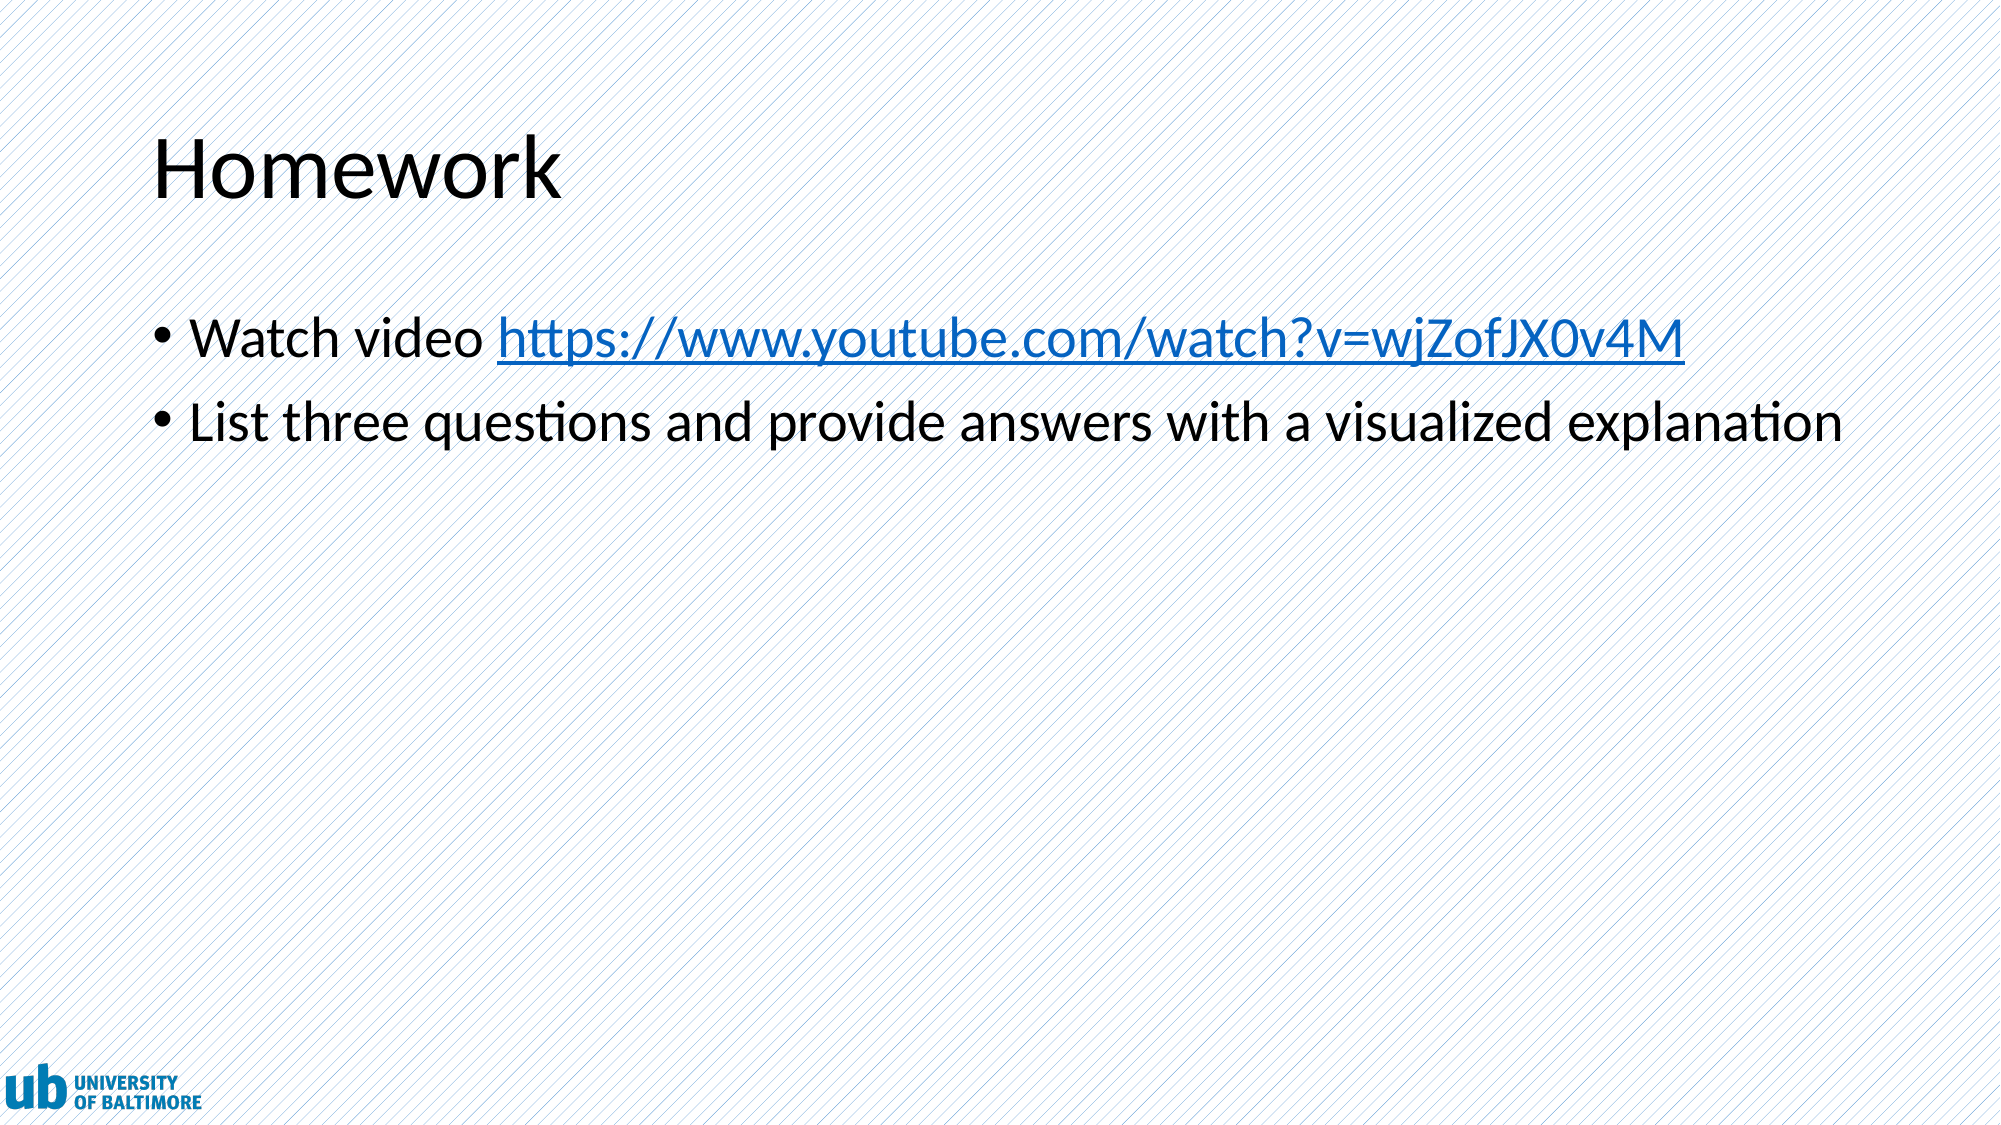

# Homework
Watch video https://www.youtube.com/watch?v=wjZofJX0v4M
List three questions and provide answers with a visualized explanation